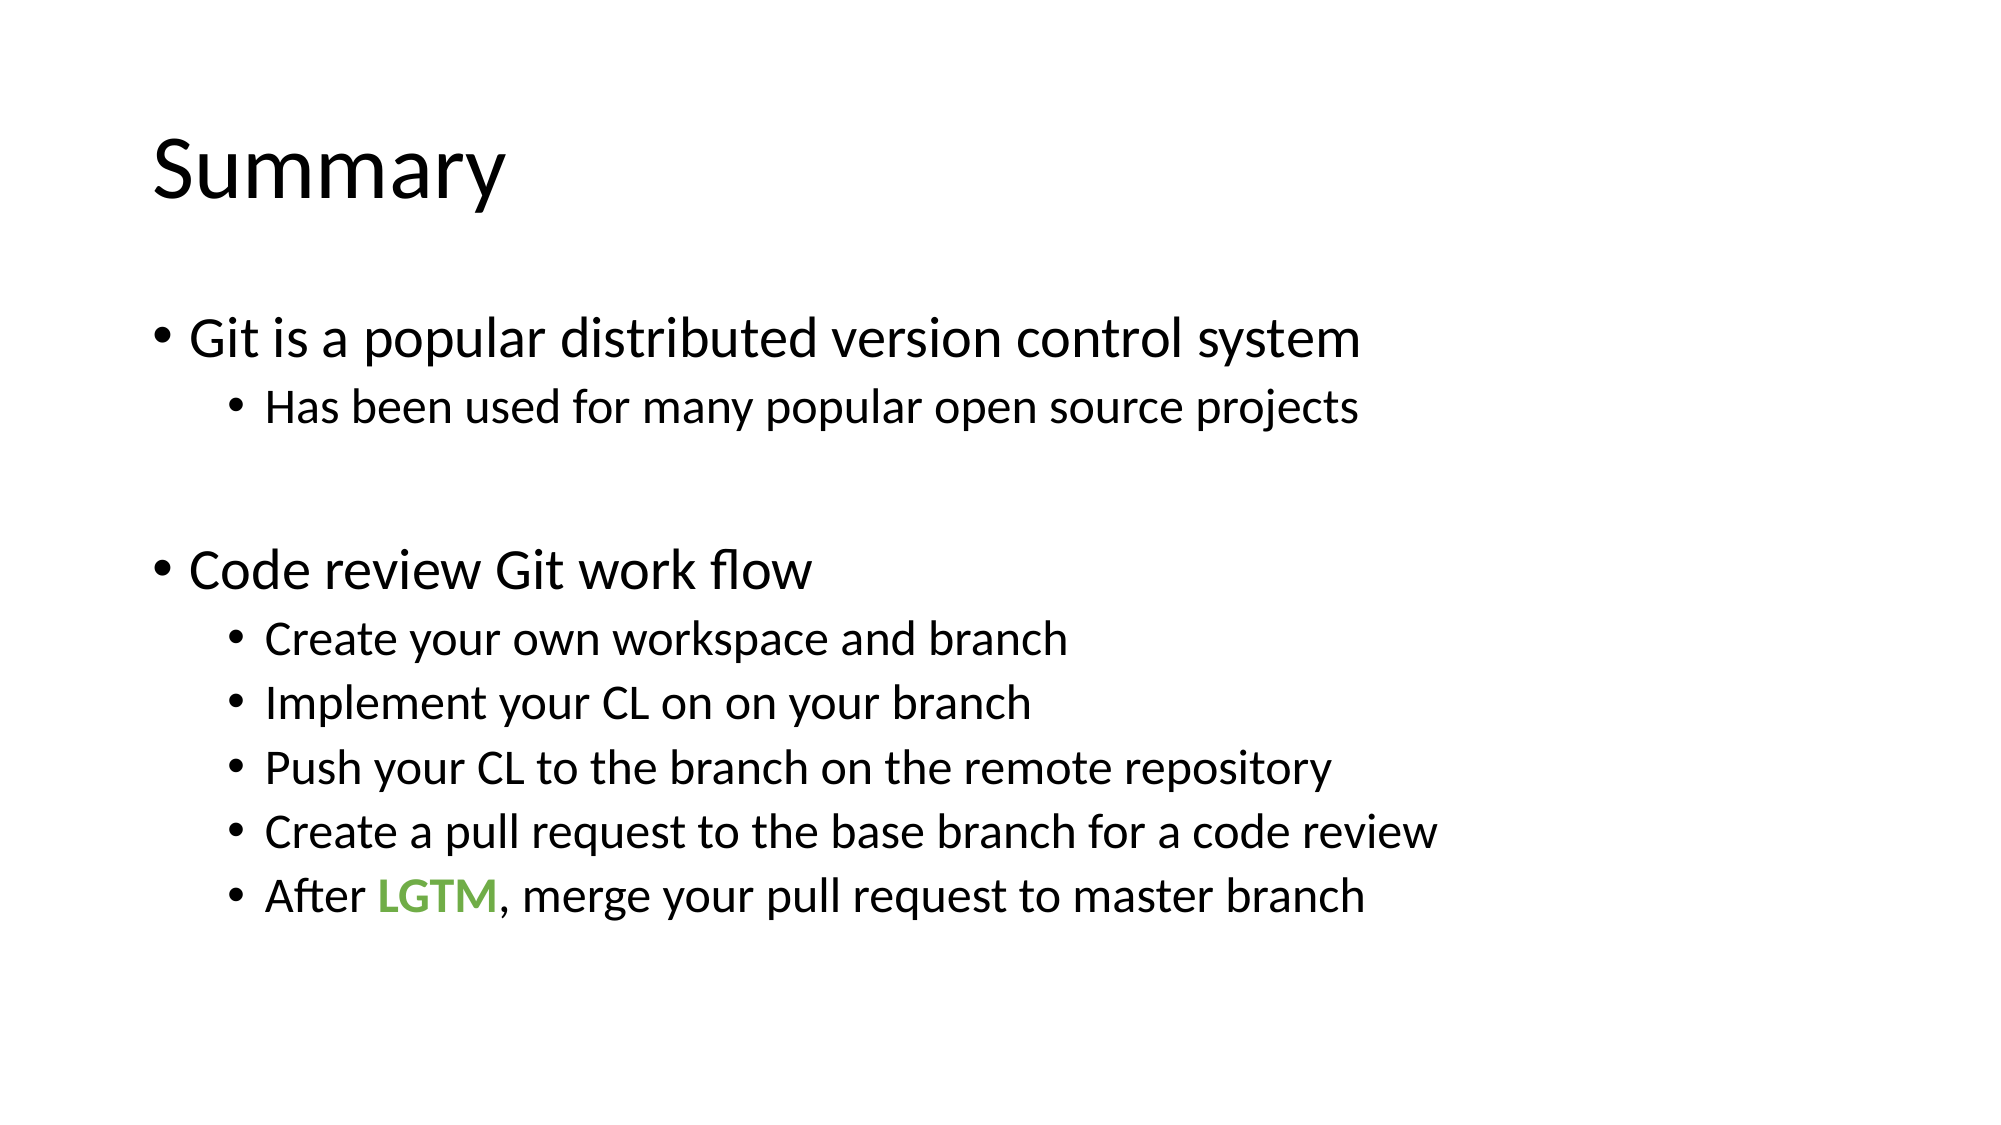

# Summary
Git is a popular distributed version control system
Has been used for many popular open source projects

Code review Git work flow
Create your own workspace and branch
Implement your CL on on your branch
Push your CL to the branch on the remote repository
Create a pull request to the base branch for a code review
After LGTM, merge your pull request to master branch